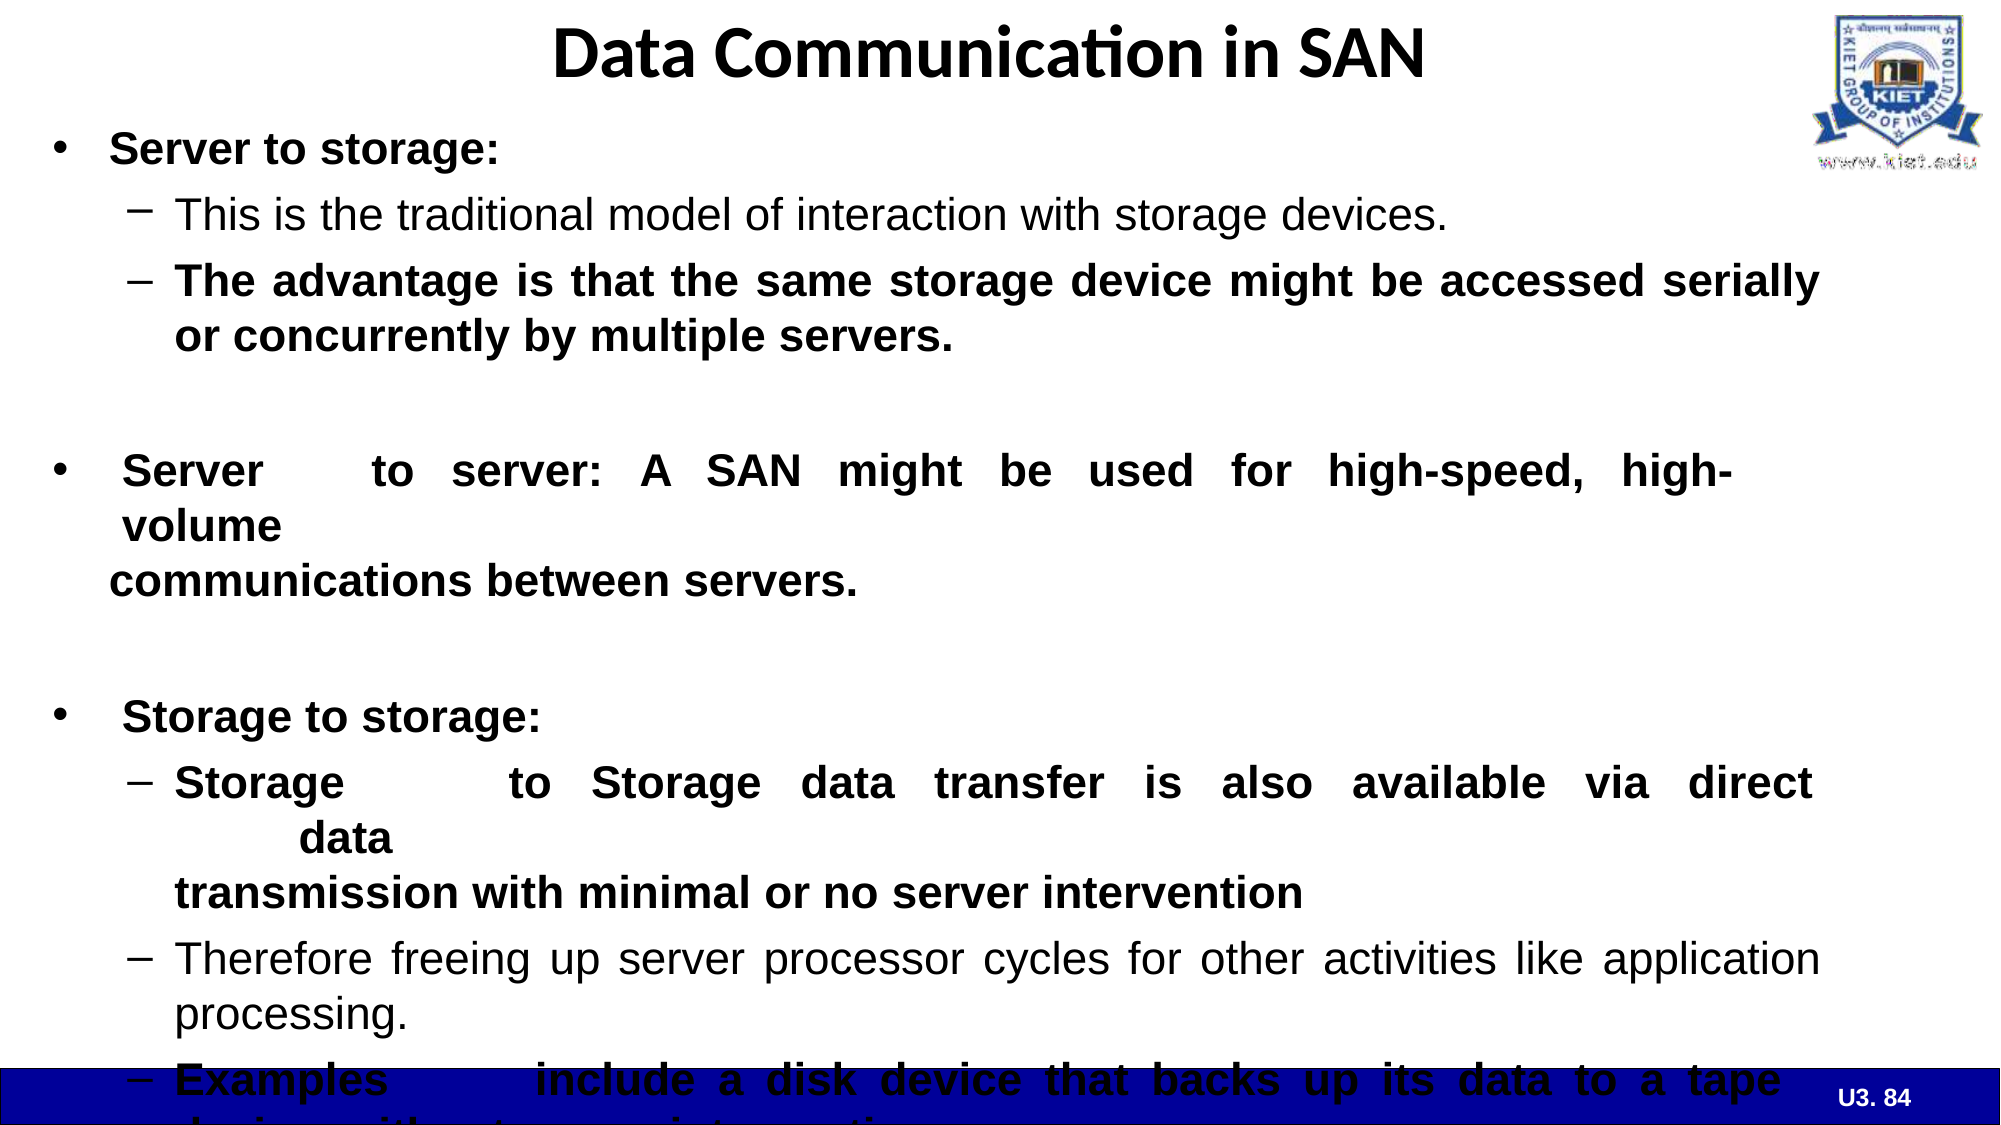

# Data Communication in SAN
Server to storage:
This is the traditional model of interaction with storage devices.
The advantage is that the same storage device might be accessed serially
or concurrently by multiple servers.

Server	to	server:	A	SAN	might	be	used	for	high-speed,	high-volume
communications between servers.

Storage to storage:
Storage	to	Storage	data	transfer	is	also	available	via	direct	data
transmission with minimal or no server intervention
Therefore freeing up server processor cycles for other activities like application
processing.
Examples	include	a	disk	device	that	backs	up	its	data	to	a	tape	device  without server intervention.
U3. 84